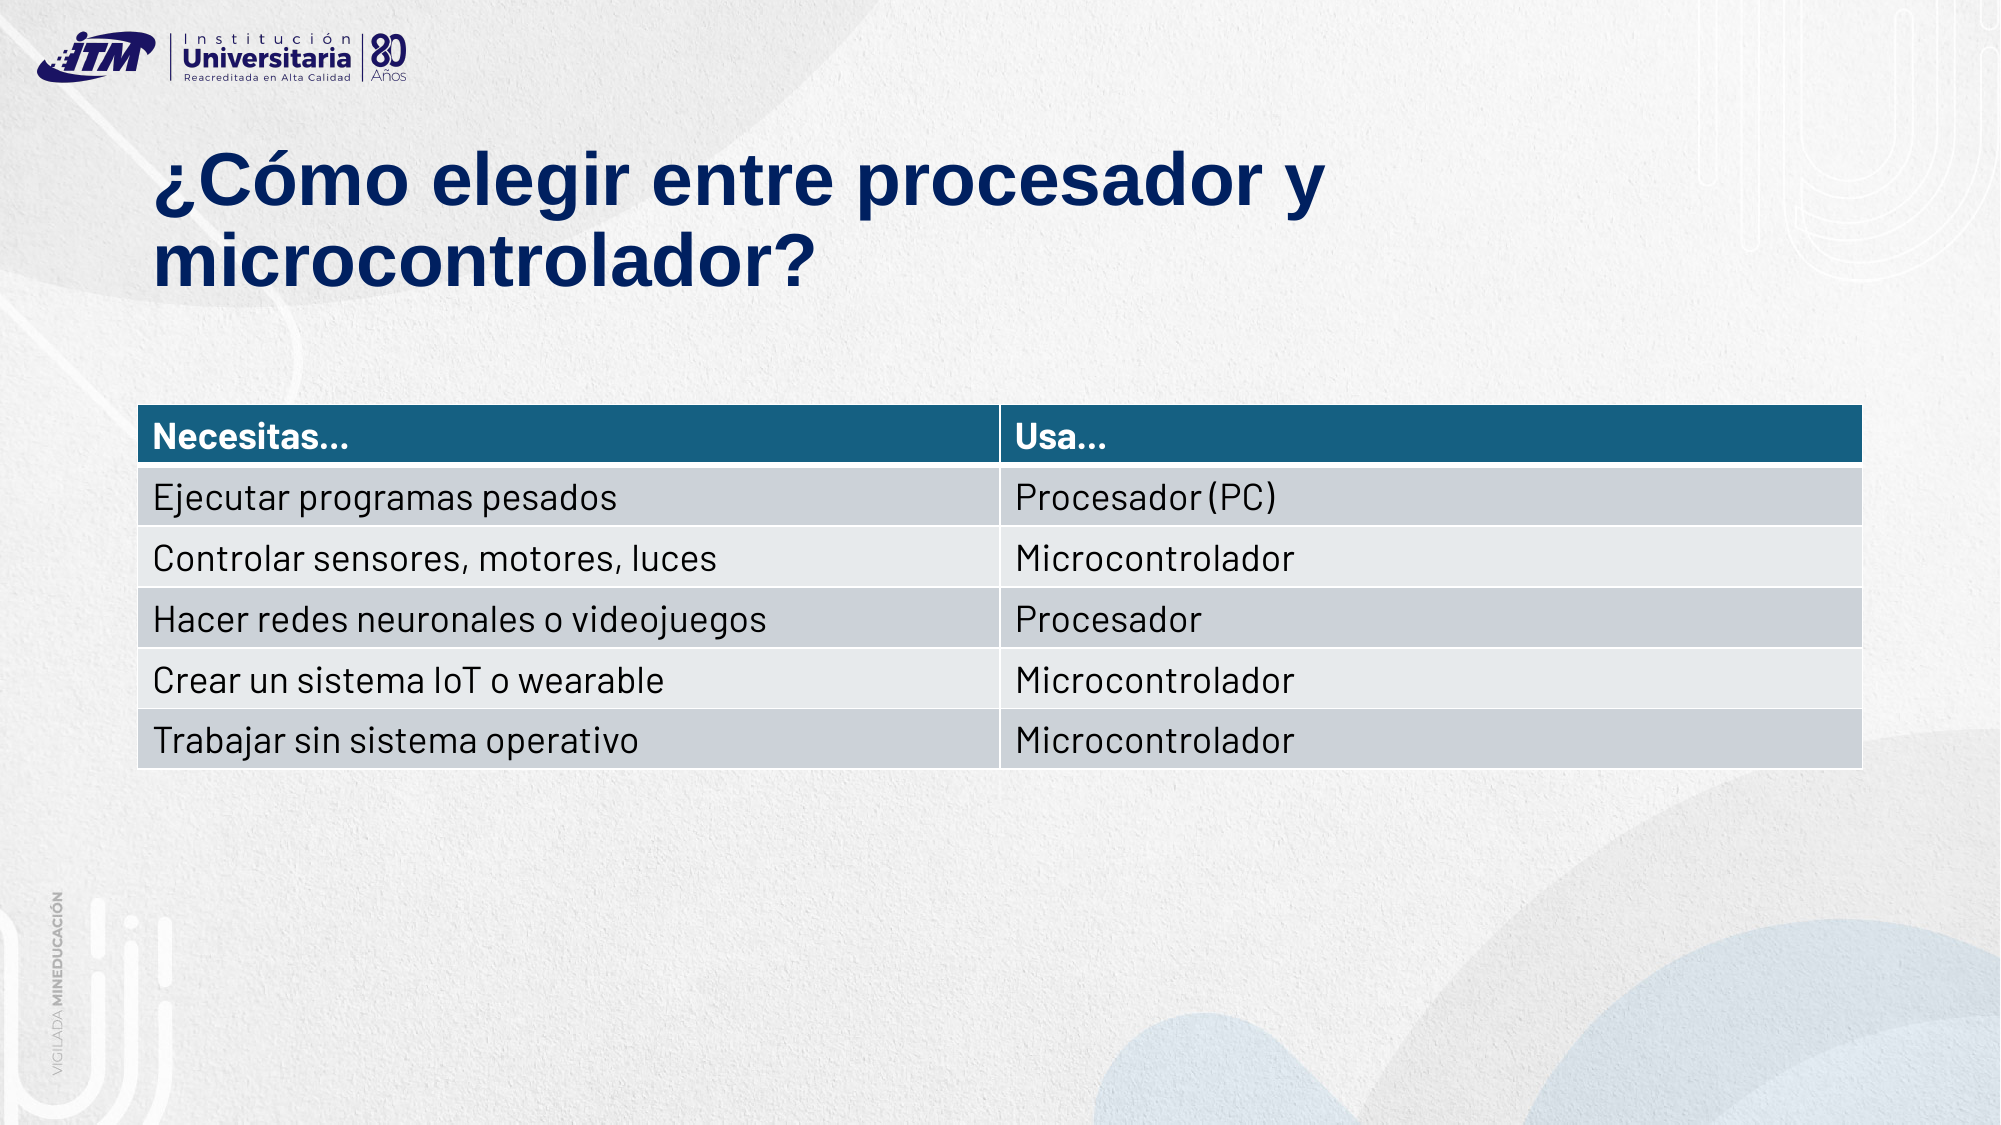

# ¿Cómo elegir entre procesador y microcontrolador?
| Necesitas... | Usa... |
| --- | --- |
| Ejecutar programas pesados | Procesador (PC) |
| Controlar sensores, motores, luces | Microcontrolador |
| Hacer redes neuronales o videojuegos | Procesador |
| Crear un sistema IoT o wearable | Microcontrolador |
| Trabajar sin sistema operativo | Microcontrolador |